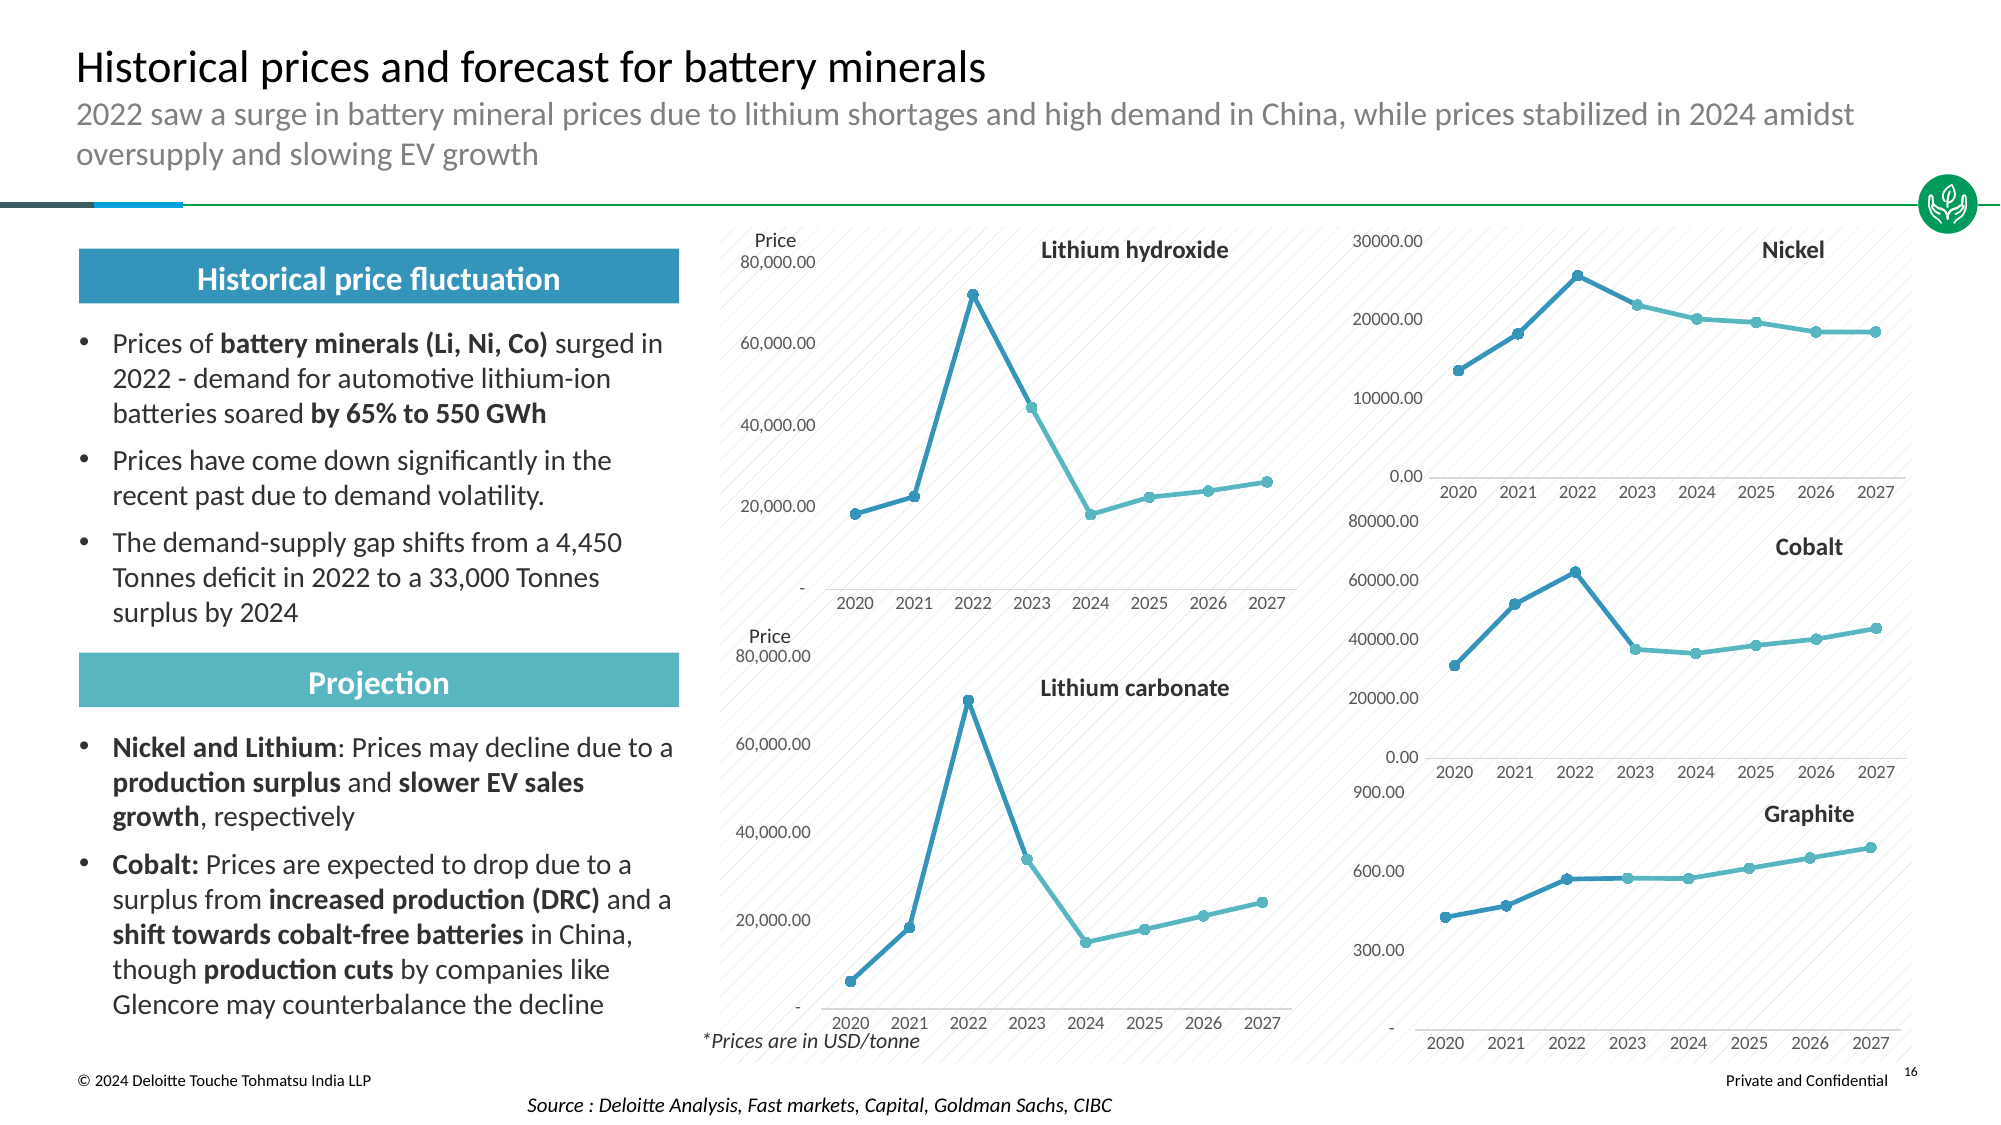

# Historical prices and forecast for battery minerals
2022 saw a surge in battery mineral prices due to lithium shortages and high demand in China, while prices stabilized in 2024 amidst oversupply and slowing EV growth

Price

### Chart

| Category | Actual | Forecasted |
|---|---|---|
| 2020 | 13690.778015388347 | None |
| 2021 | 18386.64873564232 | None |
| 2022 | 25794.21944928239 | None |
| 2023 | 22046.341409643068 | 22046.341409643068 |
| 2024 | None | 20282.63409687162 |
| 2025 | None | 19841.707268678765 |
| 2026 | None | 18629.15849114839 |
| 2027 | None | 18629.15849114839 |
Lithium hydroxide
Nickel

### Chart

| Category | Actual | Forecasted |
|---|---|---|
| 2020 | 18500.0 | None |
| 2021 | 22747.649572649574 | None |
| 2022 | 72346.01593625497 | None |
| 2023 | 44609.681274900395 | 44609.681274900395 |
| 2024 | None | 18341.5 |
| 2025 | None | 22610.454545454544 |
| 2026 | None | 24140.6 |
| 2027 | None | 26366.25 |
Historical price fluctuation
Prices of battery minerals (Li, Ni, Co) surged in 2022 - demand for automotive lithium-ion batteries soared by 65% to 550 GWh
Prices have come down significantly in the recent past due to demand volatility.
The demand-supply gap shifts from a 4,450 Tonnes deficit in 2022 to a 33,000 Tonnes surplus by 2024

### Chart

| Category | Actual | Forecasted |
|---|---|---|
| 2020 | 31482.1755329703 | None |
| 2021 | 52426.19987213122 | None |
| 2022 | 63317.0925284949 | None |
| 2023 | 37037.853568200364 | 37037.853568200364 |
| 2024 | None | 35653.58964952181 |
| 2025 | None | 38387.218054846446 |
| 2026 | None | 40530.10025552415 |
| 2027 | None | 44169.845014219885 |
Cobalt
Price

### Chart

| Category | Actual | Forecasted |
|---|---|---|
| 2020 | 6307.142857142857 | None |
| 2021 | 18553.571428571428 | None |
| 2022 | 70309.52380952382 | None |
| 2023 | 34107.142857142855 | 34107.142857142855 |
| 2024 | None | 15207.825539285153 |
| 2025 | None | 18150.109993926715 |
| 2026 | None | 21220.319859639654 |
| 2027 | None | 24290.529725352586 |
Projection
Lithium carbonate
Nickel and Lithium: Prices may decline due to a production surplus and slower EV sales growth, respectively
Cobalt: Prices are expected to drop due to a surplus from increased production (DRC) and a shift towards cobalt-free batteries in China, though production cuts by companies like Glencore may counterbalance the decline

### Chart

| Category | Actual | Forecasted |
|---|---|---|
| 2020 | 430.22 | None |
| 2021 | 473.53 | None |
| 2022 | 575.85 | None |
| 2023 | 579.32 | 579.32 |
| 2024 | None | 578.03 |
| 2025 | None | 617.3 |
| 2026 | None | 656.58 |
| 2027 | None | 695.86 |
Graphite
*Prices are in USD/tonne
Source : Deloitte Analysis, Fast markets, Capital, Goldman Sachs, CIBC